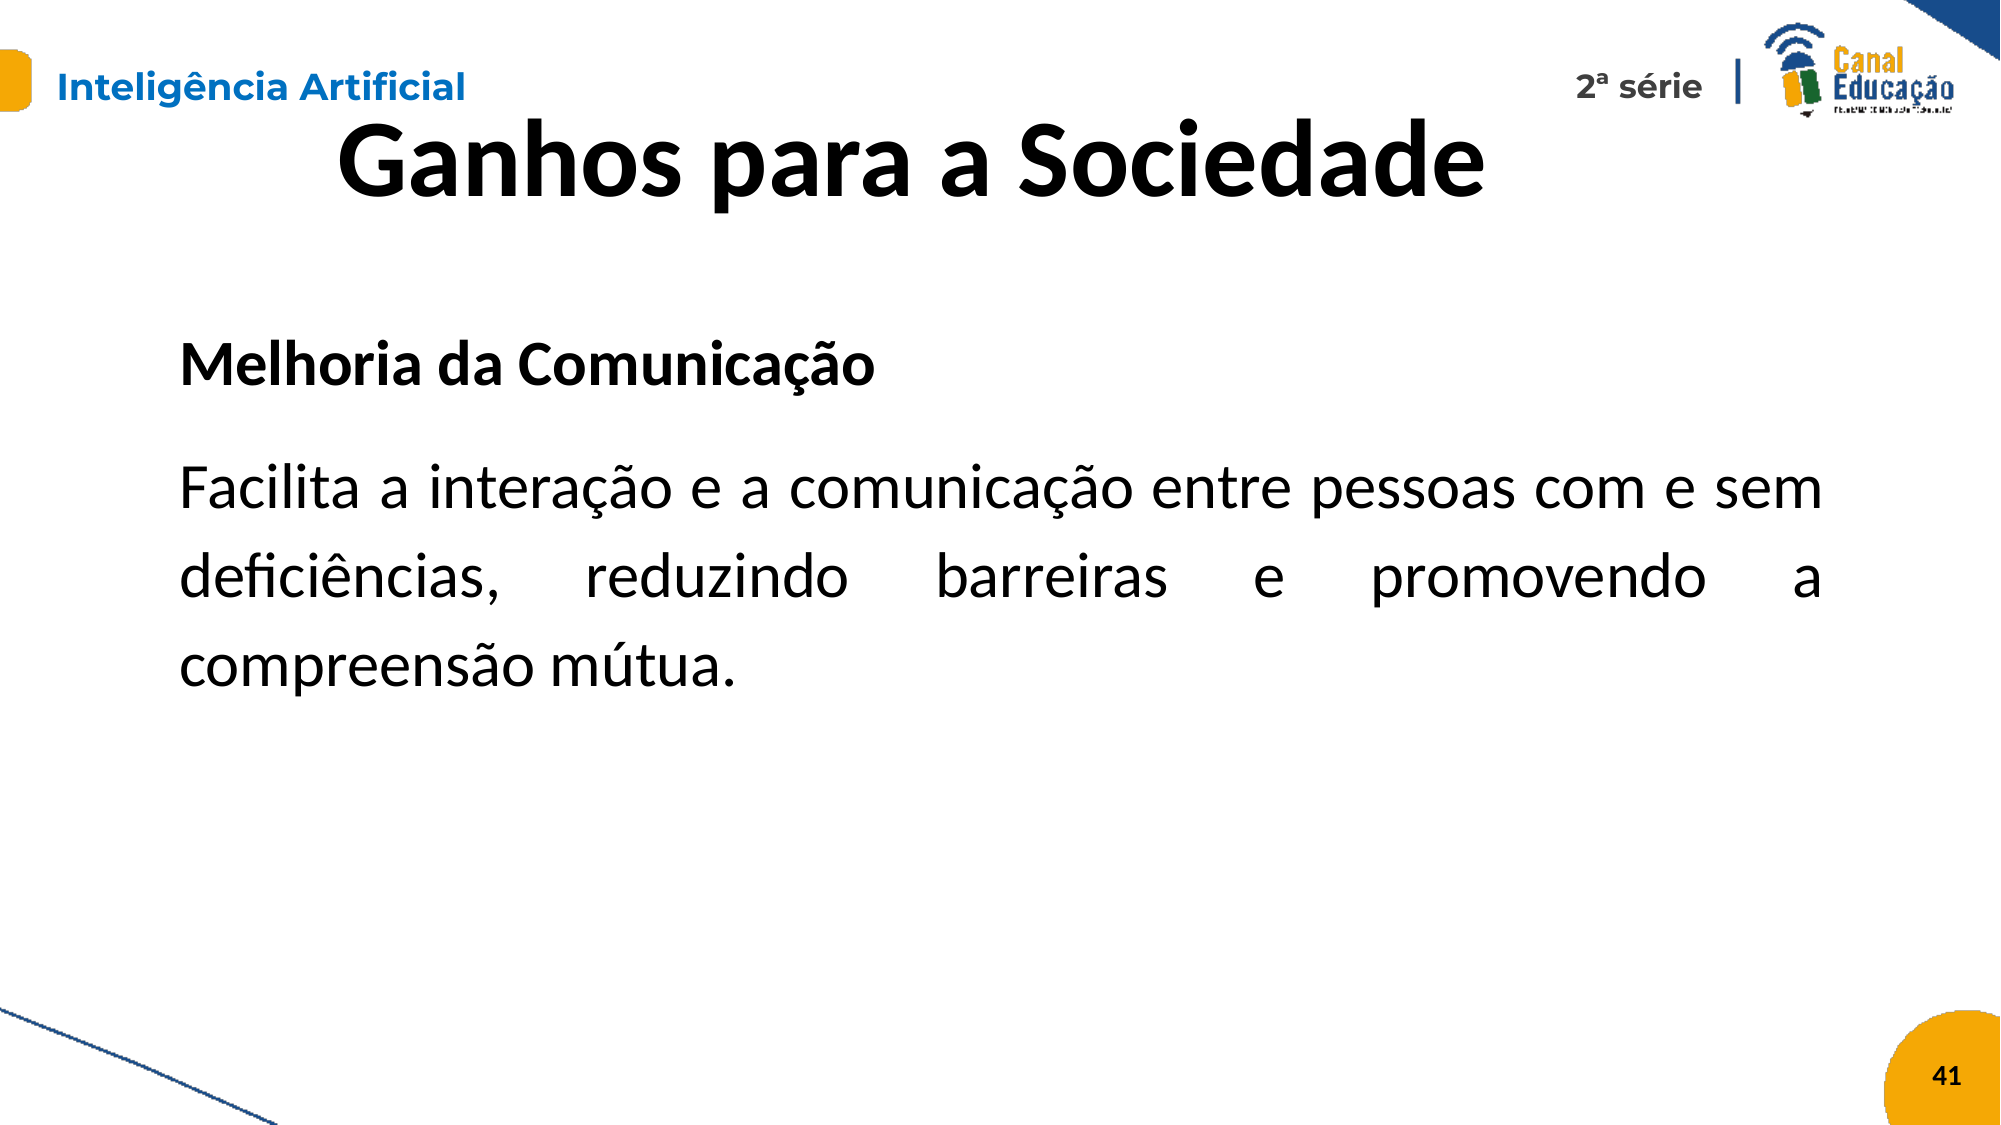

# Ganhos para a Sociedade

Melhoria da Comunicação
Facilita a interação e a comunicação entre pessoas com e sem deficiências, reduzindo barreiras e promovendo a compreensão mútua.

41